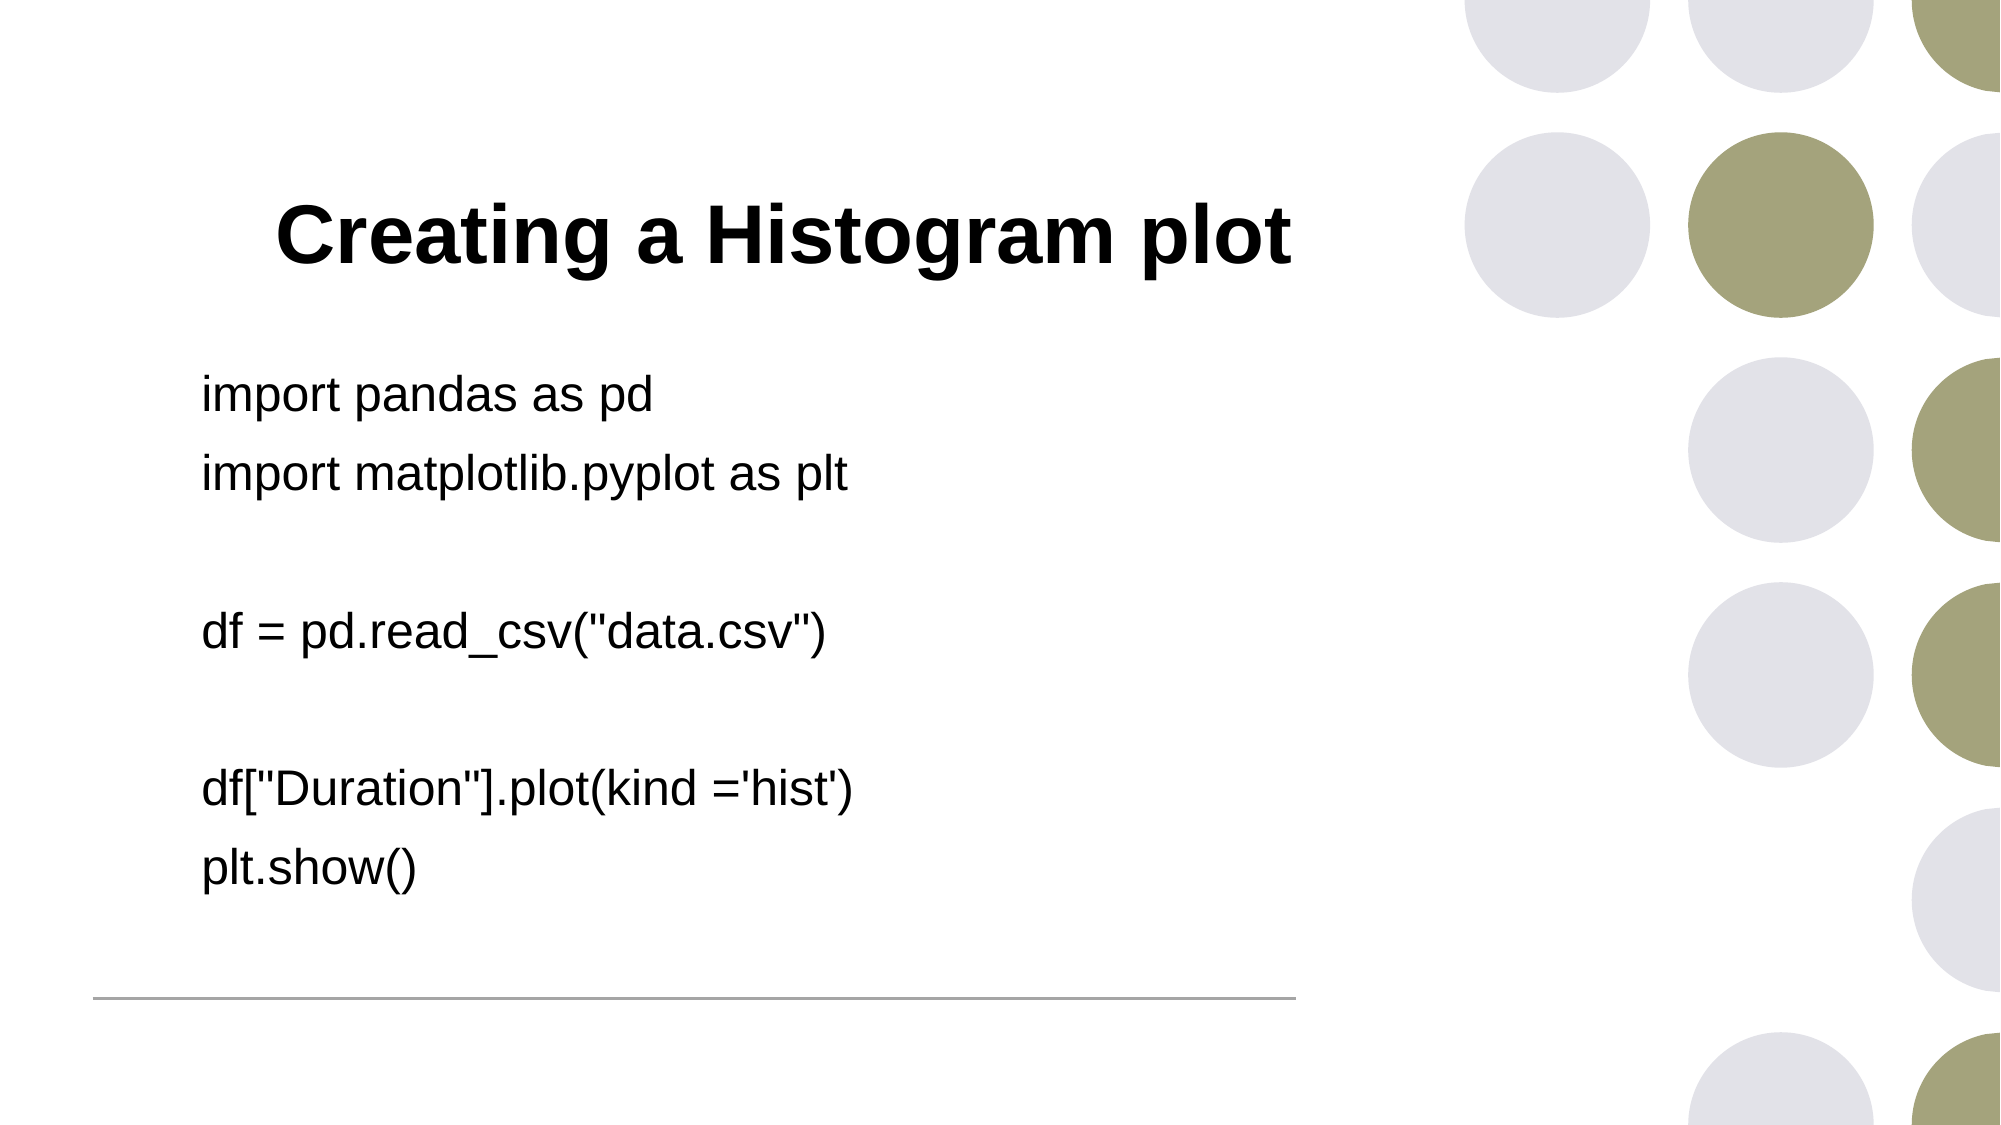

# Creating a Histogram plot
import pandas as pd
import matplotlib.pyplot as plt

df = pd.read_csv("data.csv")

df["Duration"].plot(kind ='hist')
plt.show()